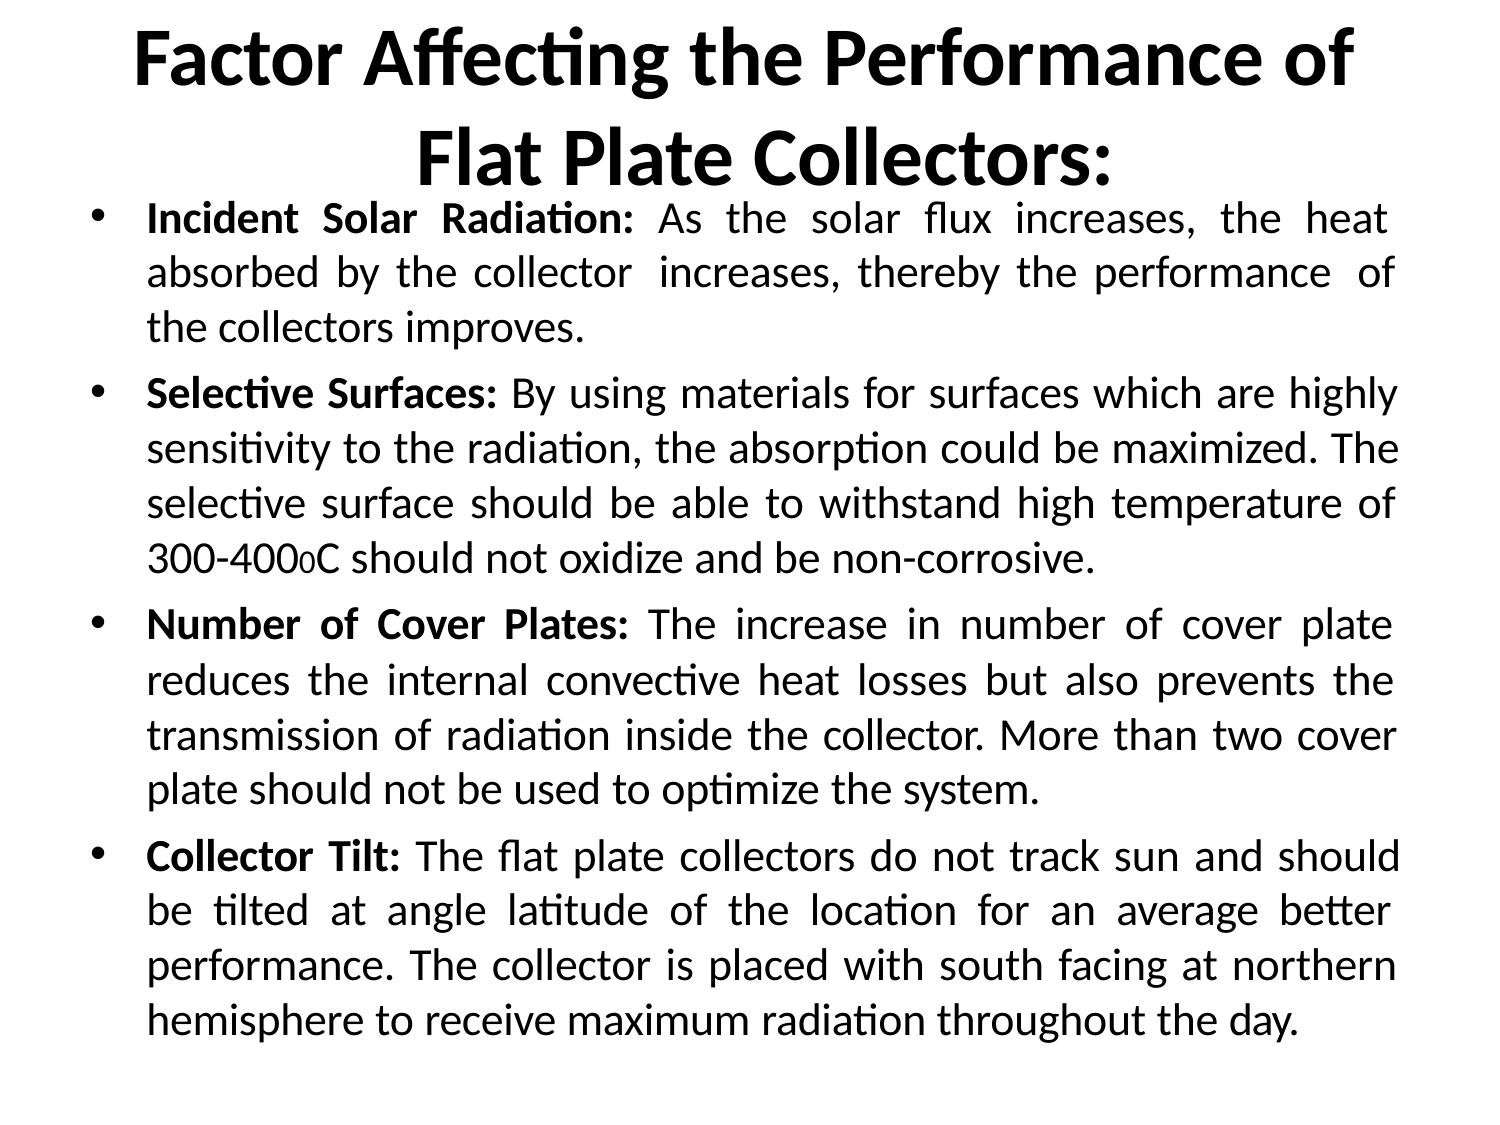

# Factor Affecting the Performance of  Flat Plate Collectors:
Incident Solar Radiation: As the solar flux increases, the heat  absorbed by the collector increases, thereby the performance of  the collectors improves.
Selective Surfaces: By using materials for surfaces which are highly  sensitivity to the radiation, the absorption could be maximized. The  selective surface should be able to withstand high temperature of  300-4000C should not oxidize and be non-corrosive.
Number of Cover Plates: The increase in number of cover plate  reduces the internal convective heat losses but also prevents the  transmission of radiation inside the collector. More than two cover  plate should not be used to optimize the system.
Collector Tilt: The flat plate collectors do not track sun and should  be tilted at angle latitude of the location for an average better  performance. The collector is placed with south facing at northern  hemisphere to receive maximum radiation throughout the day.